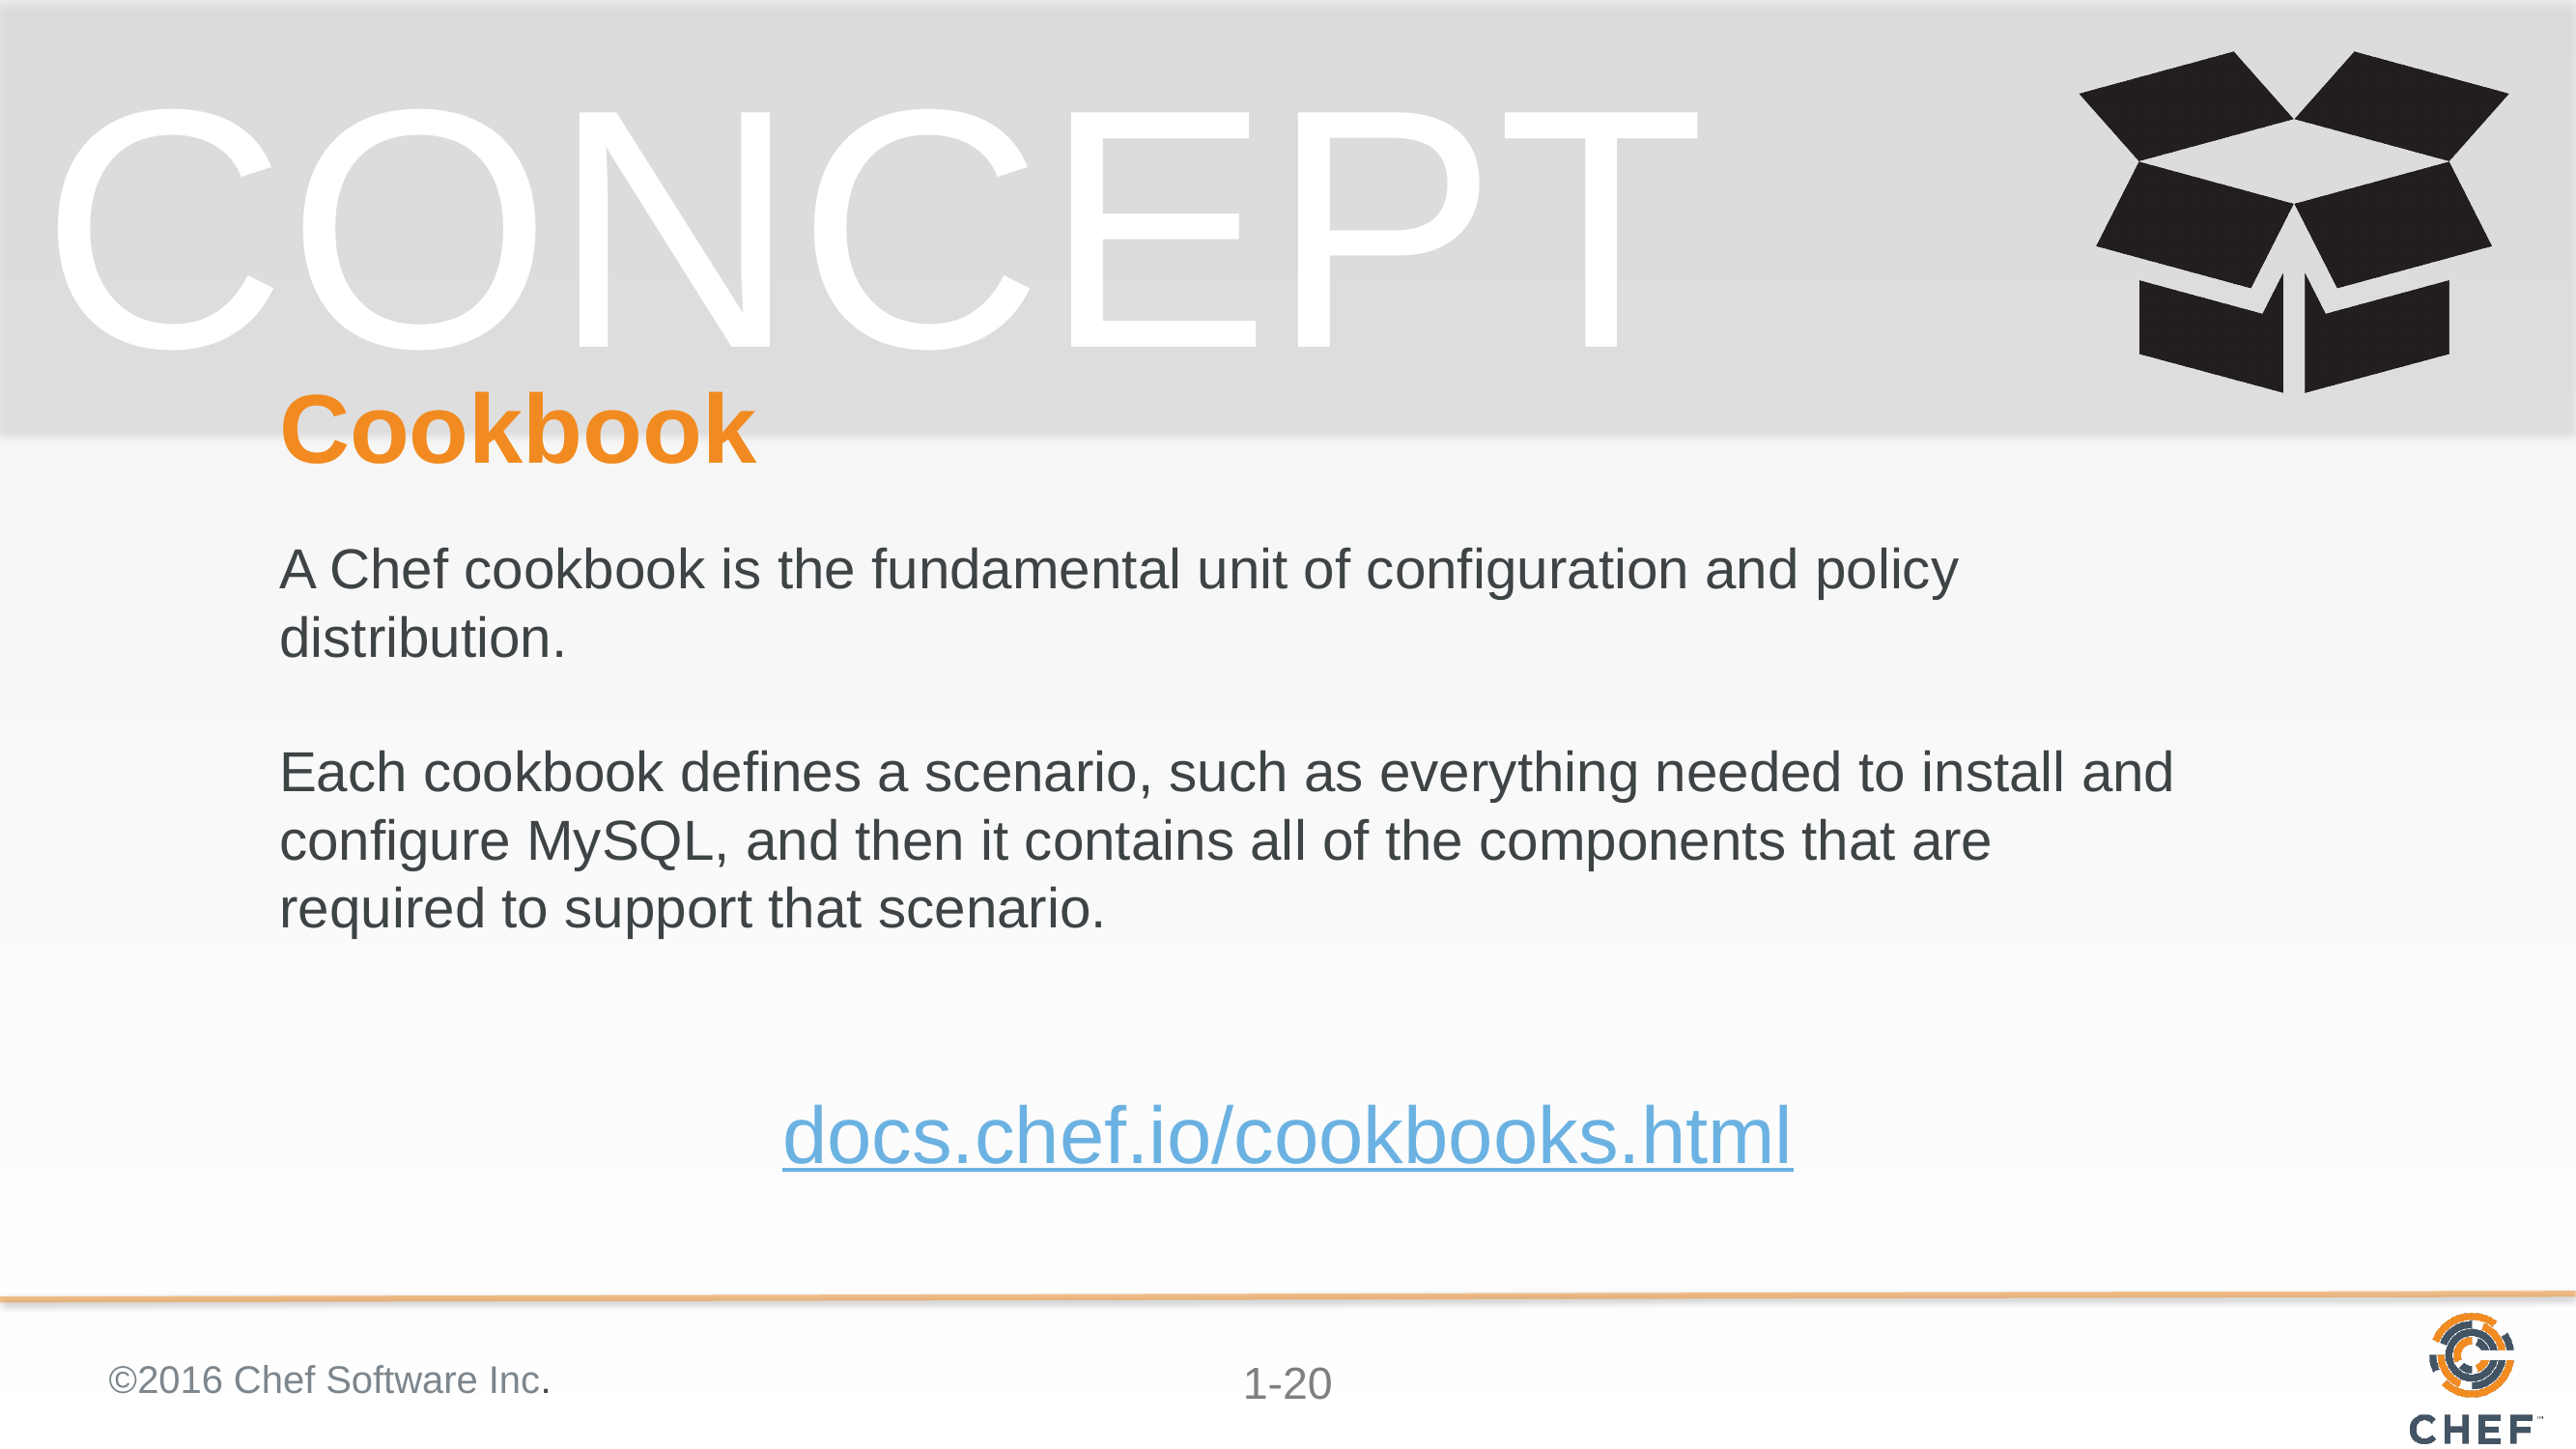

# Cookbook
A Chef cookbook is the fundamental unit of configuration and policy distribution.

Each cookbook defines a scenario, such as everything needed to install and configure MySQL, and then it contains all of the components that are required to support that scenario.
docs.chef.io/cookbooks.html